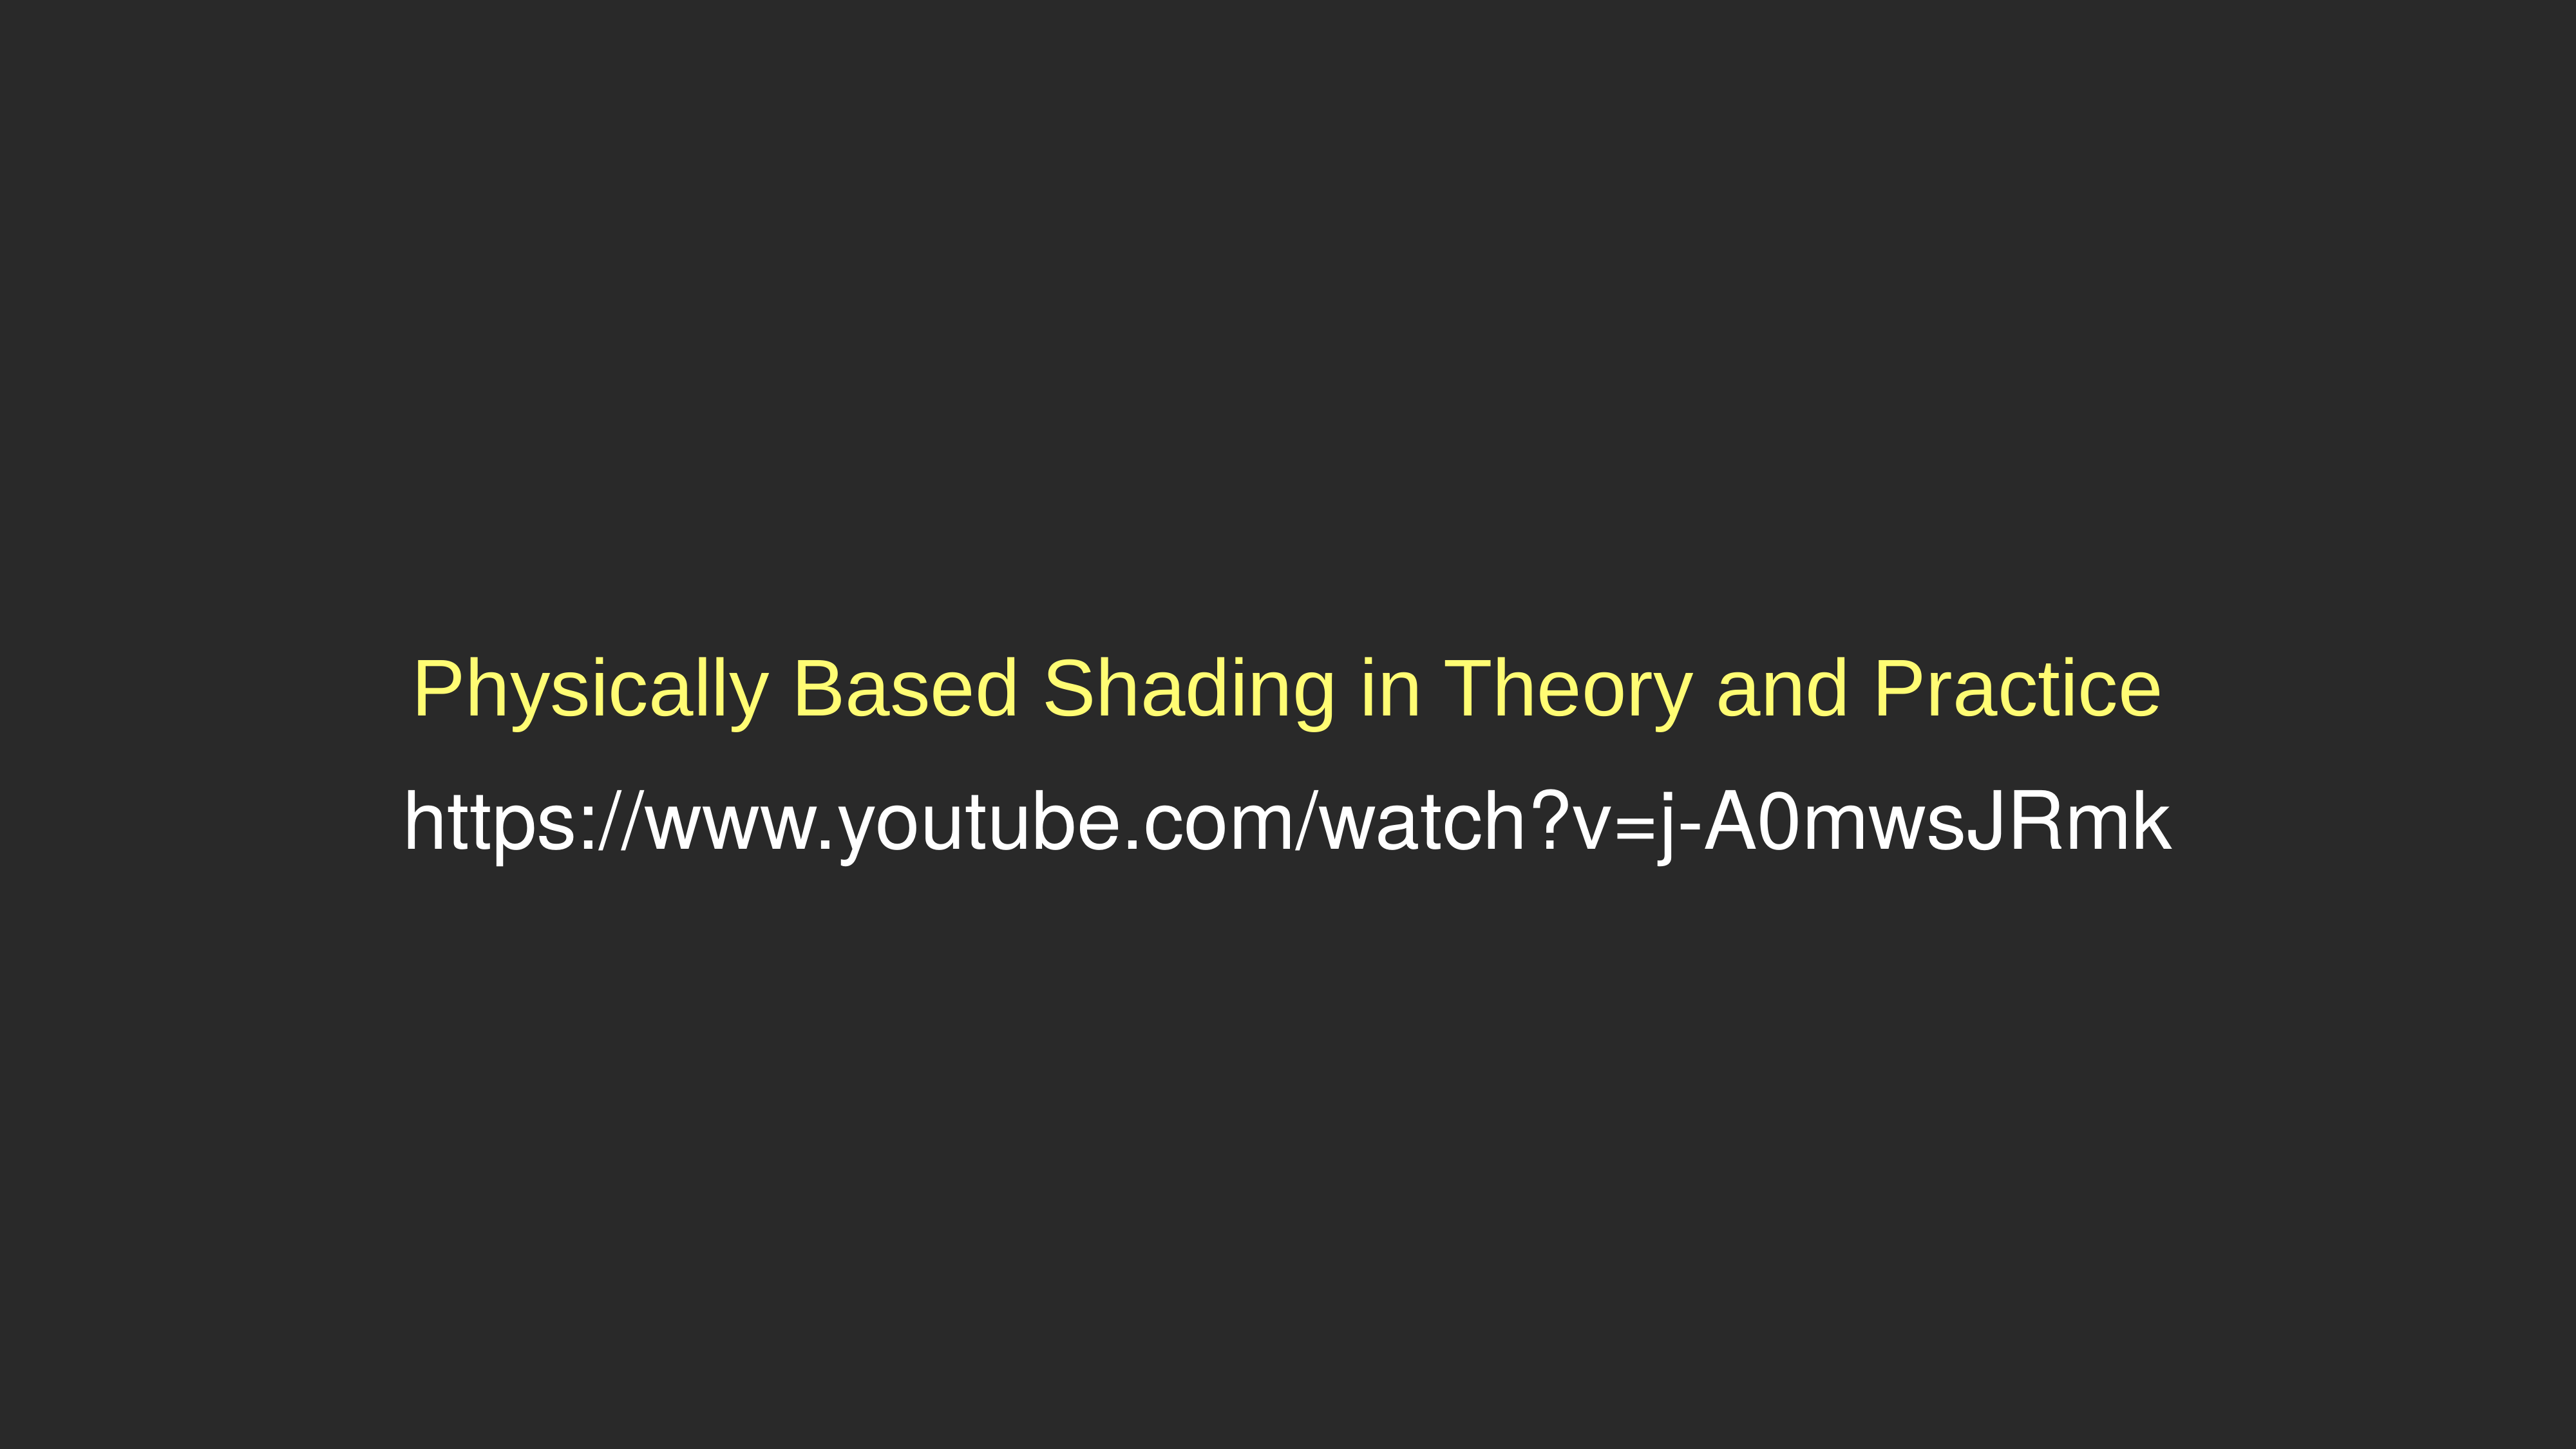

Physically Based Shading in Theory and Practice
https://www.youtube.com/watch?v=j-A0mwsJRmk